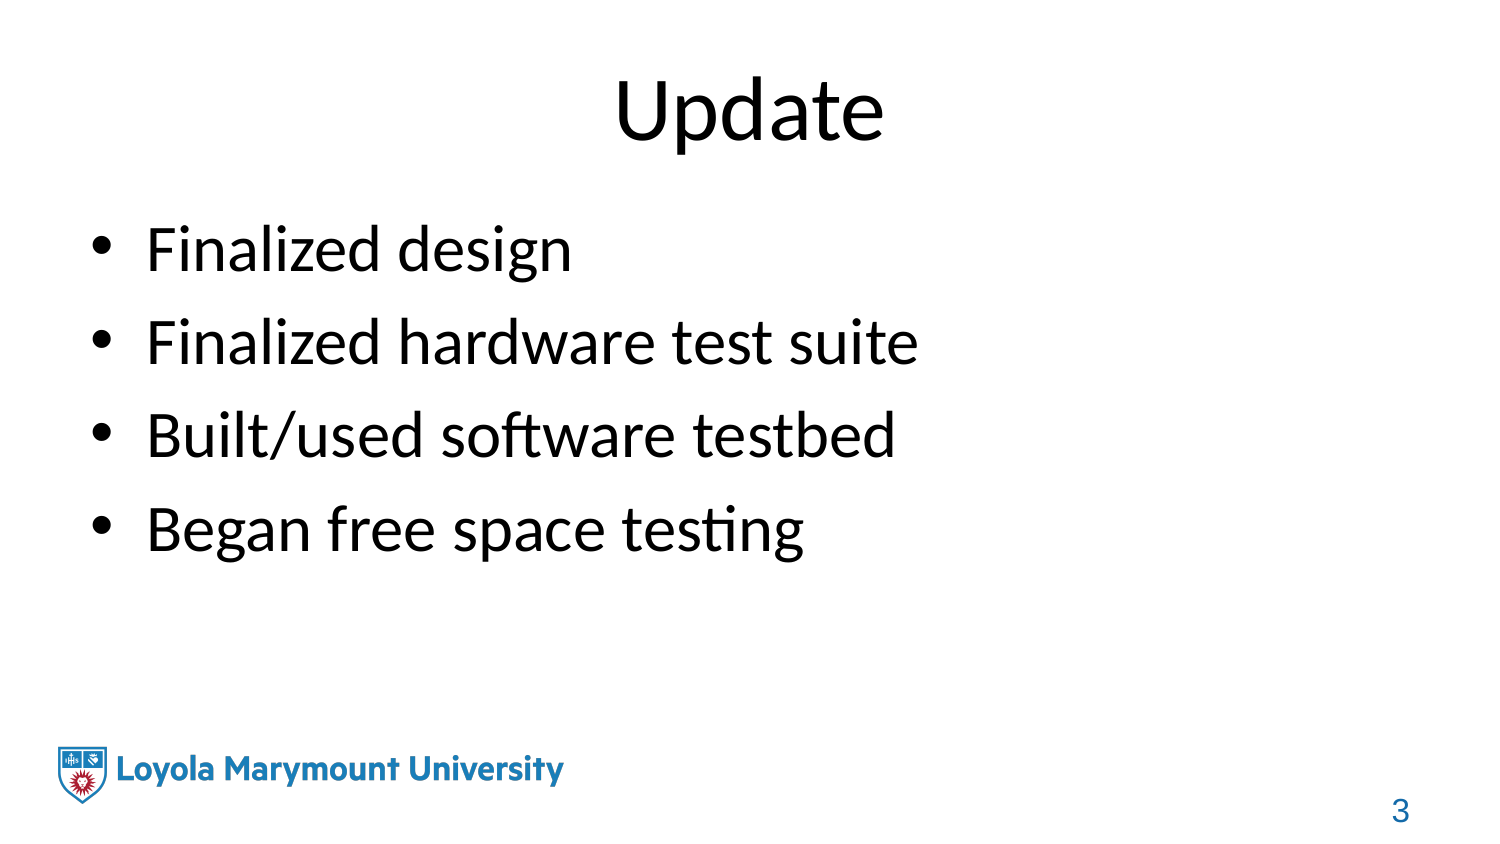

# Update
Finalized design
Finalized hardware test suite
Built/used software testbed
Began free space testing
3